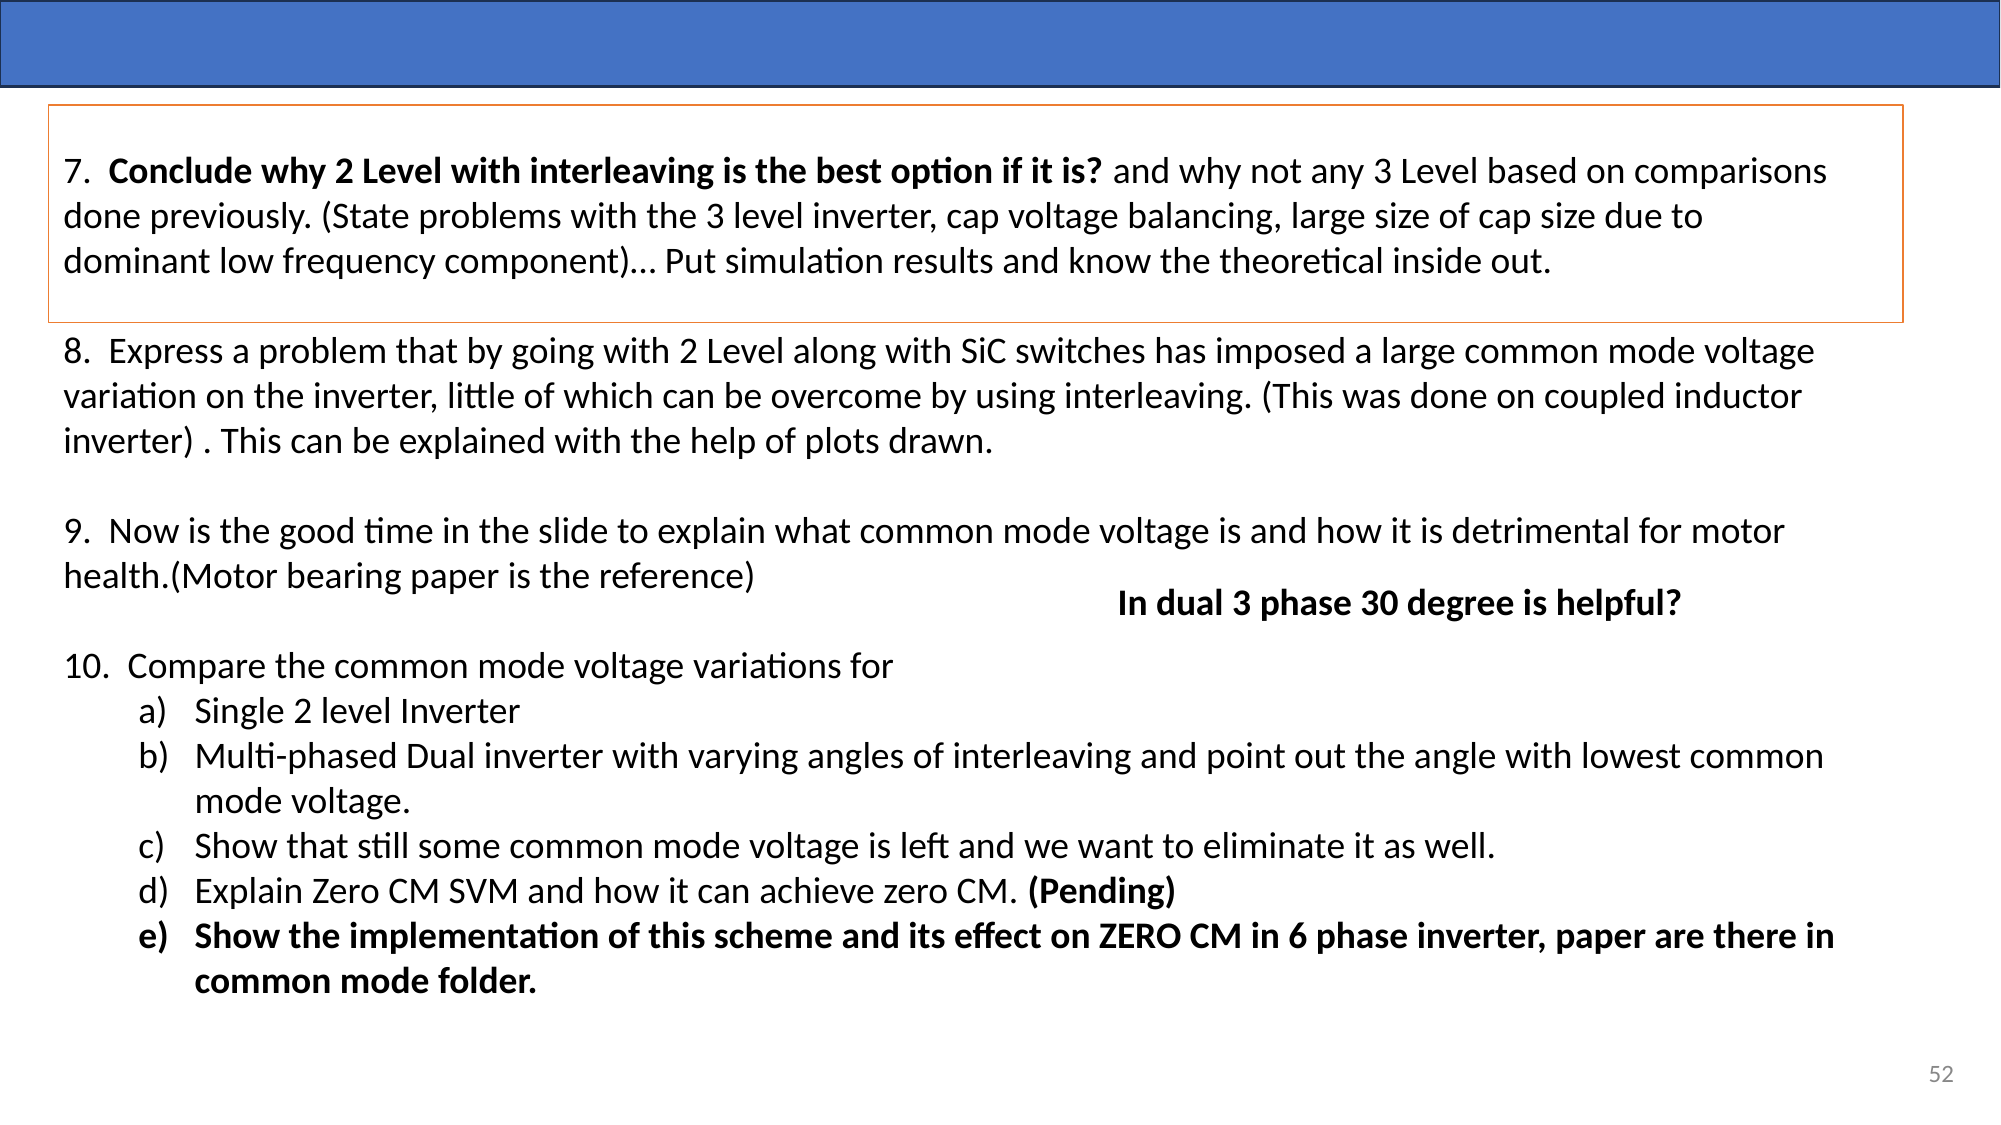

7.  Conclude why 2 Level with interleaving is the best option if it is? and why not any 3 Level based on comparisons done previously. (State problems with the 3 level inverter, cap voltage balancing, large size of cap size due to dominant low frequency component)… Put simulation results and know the theoretical inside out.

8.  Express a problem that by going with 2 Level along with SiC switches has imposed a large common mode voltage variation on the inverter, little of which can be overcome by using interleaving. (This was done on coupled inductor inverter) . This can be explained with the help of plots drawn.

9.  Now is the good time in the slide to explain what common mode voltage is and how it is detrimental for motor health.(Motor bearing paper is the reference)

10.  Compare the common mode voltage variations for
Single 2 level Inverter
Multi-phased Dual inverter with varying angles of interleaving and point out the angle with lowest common mode voltage.
Show that still some common mode voltage is left and we want to eliminate it as well.
Explain Zero CM SVM and how it can achieve zero CM. (Pending)
Show the implementation of this scheme and its effect on ZERO CM in 6 phase inverter, paper are there in common mode folder.

In dual 3 phase 30 degree is helpful?
52